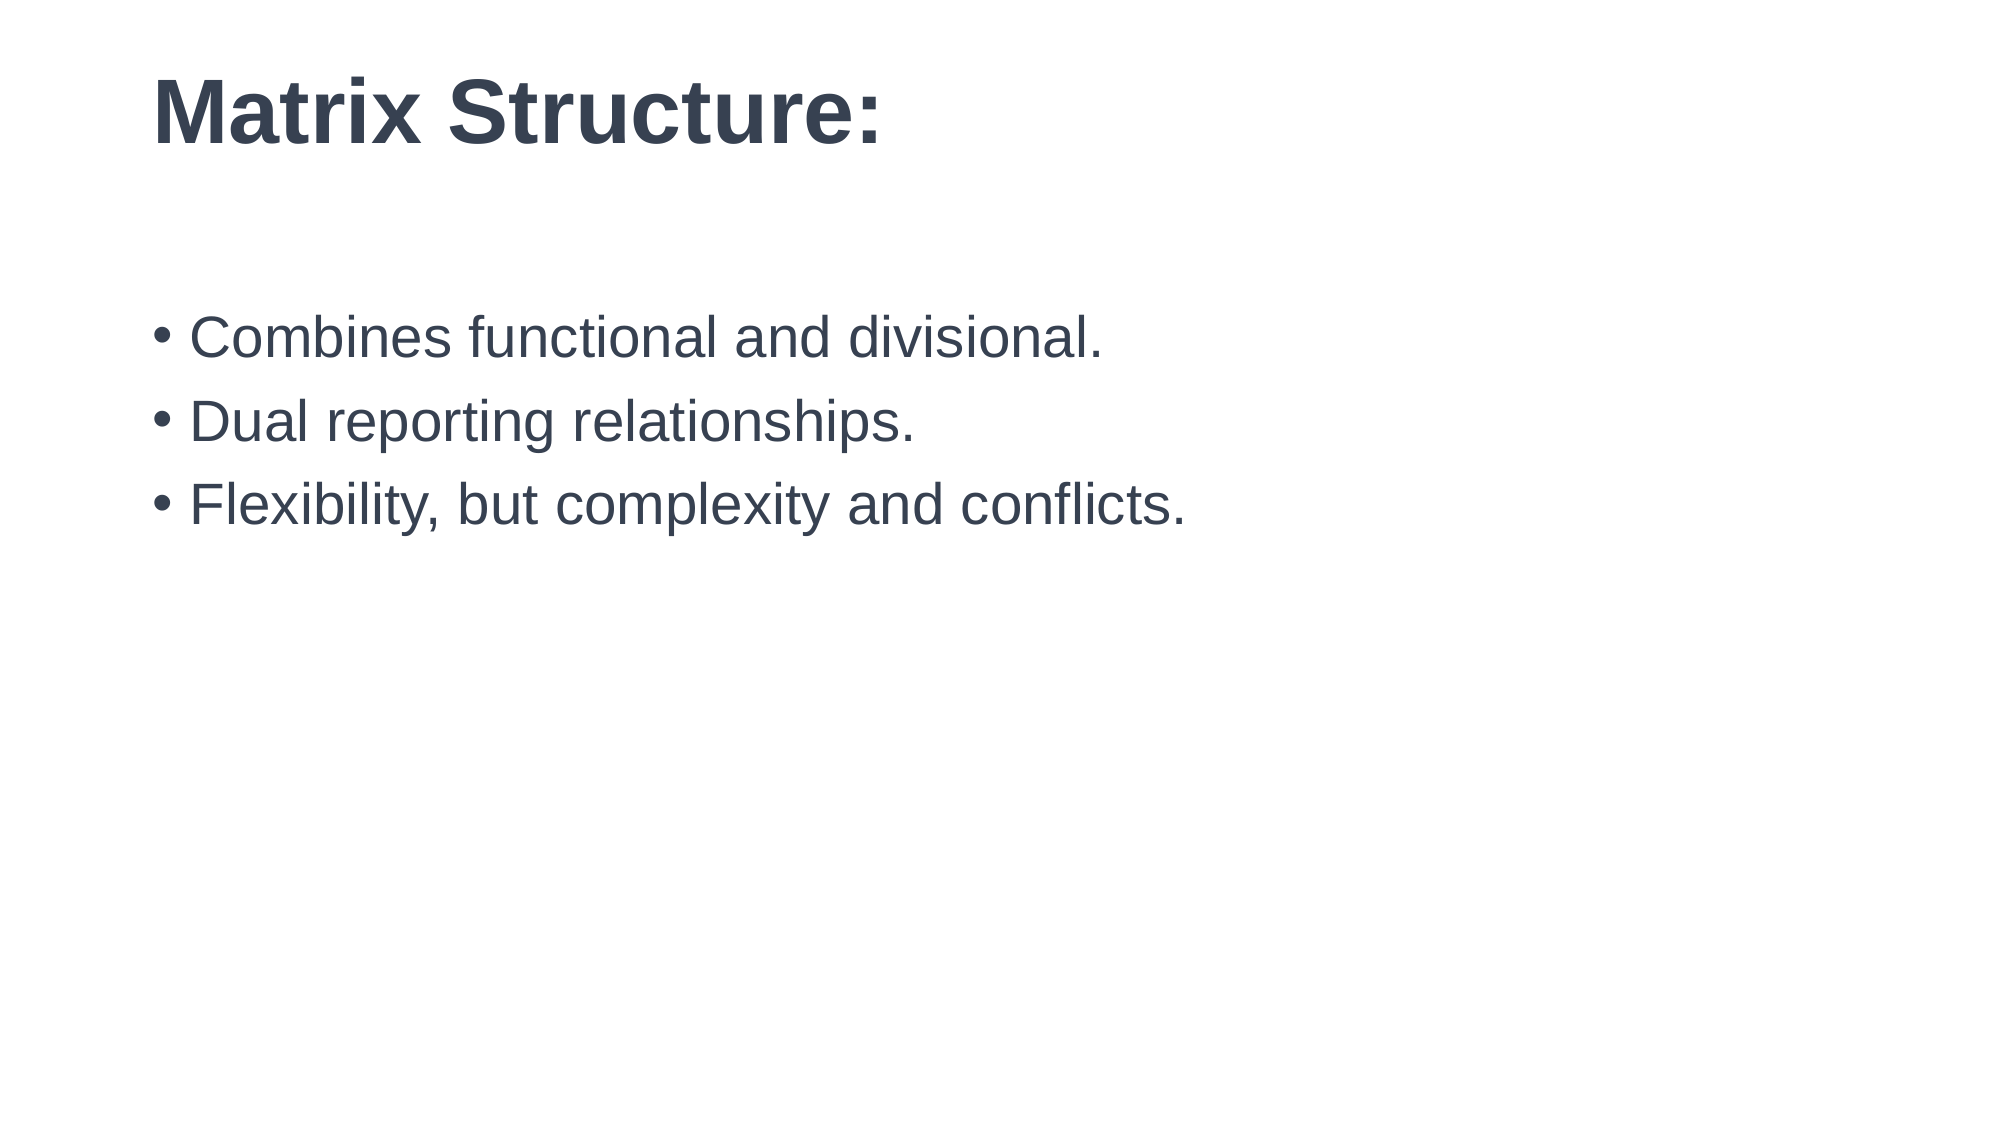

# Matrix Structure:
Combines functional and divisional.
Dual reporting relationships.
Flexibility, but complexity and conflicts.